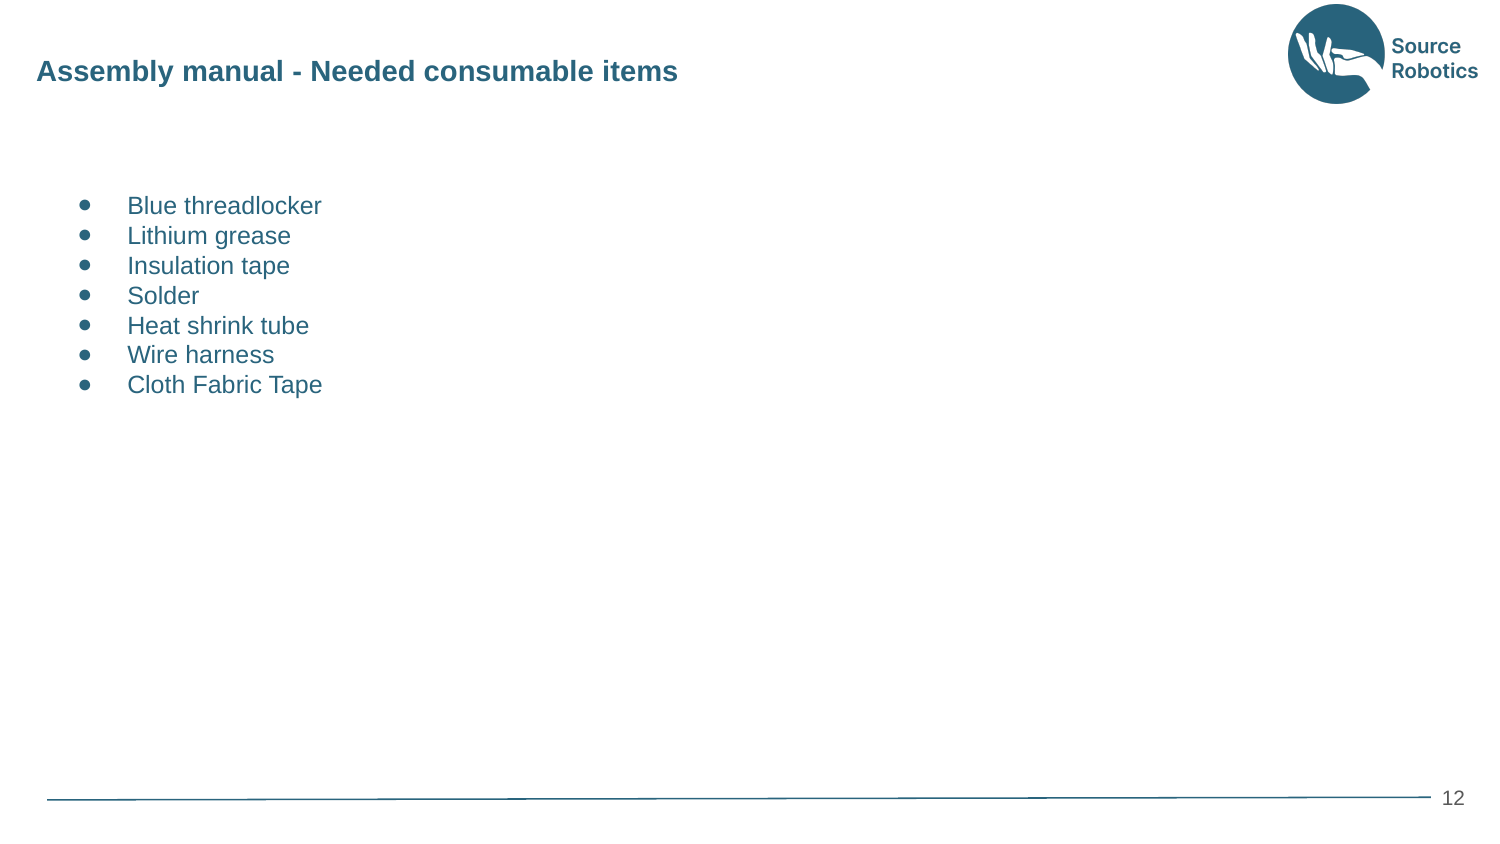

Assembly manual - Needed consumable items

Blue threadlocker
Lithium grease
Insulation tape
Solder
Heat shrink tube
Wire harness
Cloth Fabric Tape

12